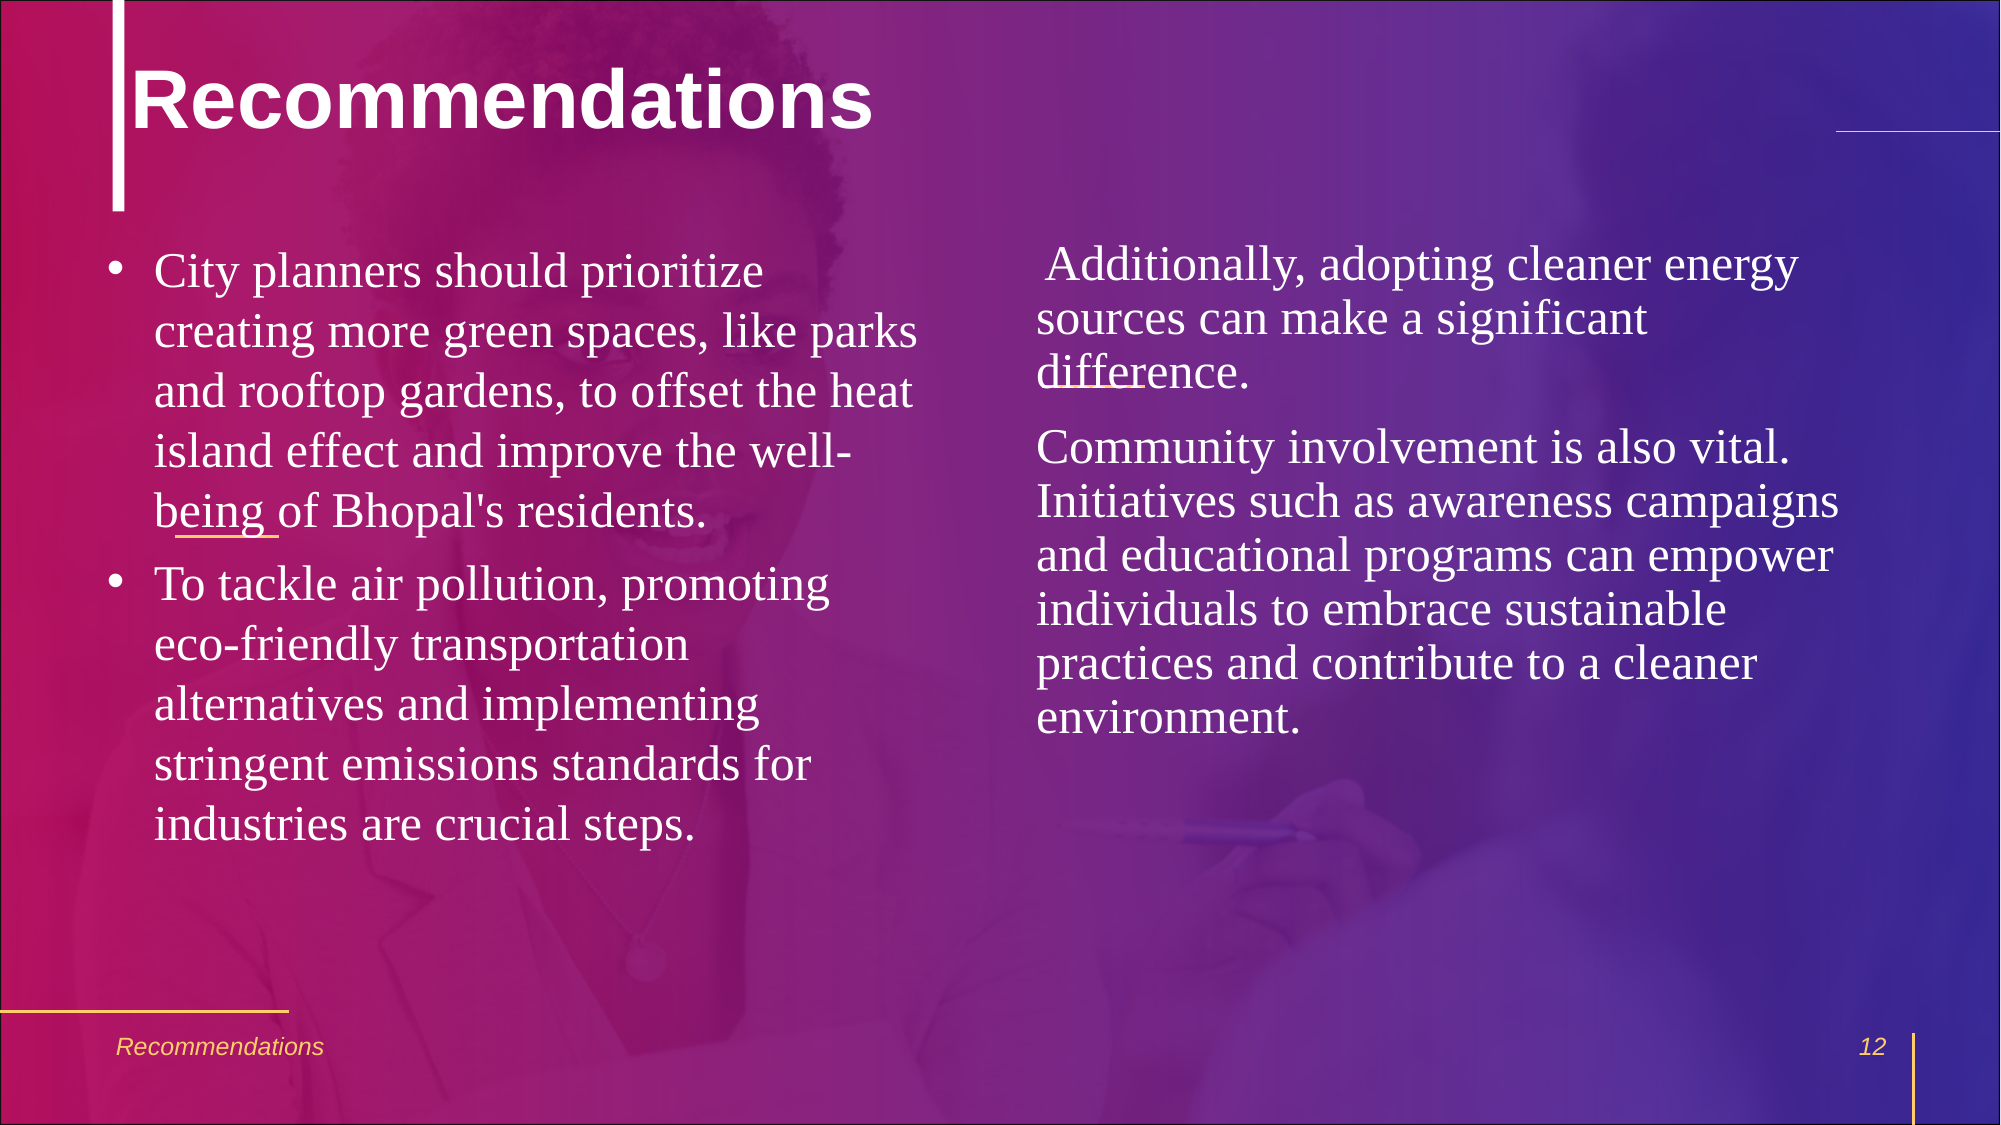

# Recommendations

City planners should prioritize creating more green spaces, like parks and rooftop gardens, to offset the heat island effect and improve the well-being of Bhopal's residents.
To tackle air pollution, promoting eco-friendly transportation alternatives and implementing stringent emissions standards for industries are crucial steps.

 Additionally, adopting cleaner energy sources can make a significant difference.
Community involvement is also vital. Initiatives such as awareness campaigns and educational programs can empower individuals to embrace sustainable practices and contribute to a cleaner environment.

Recommendations
12